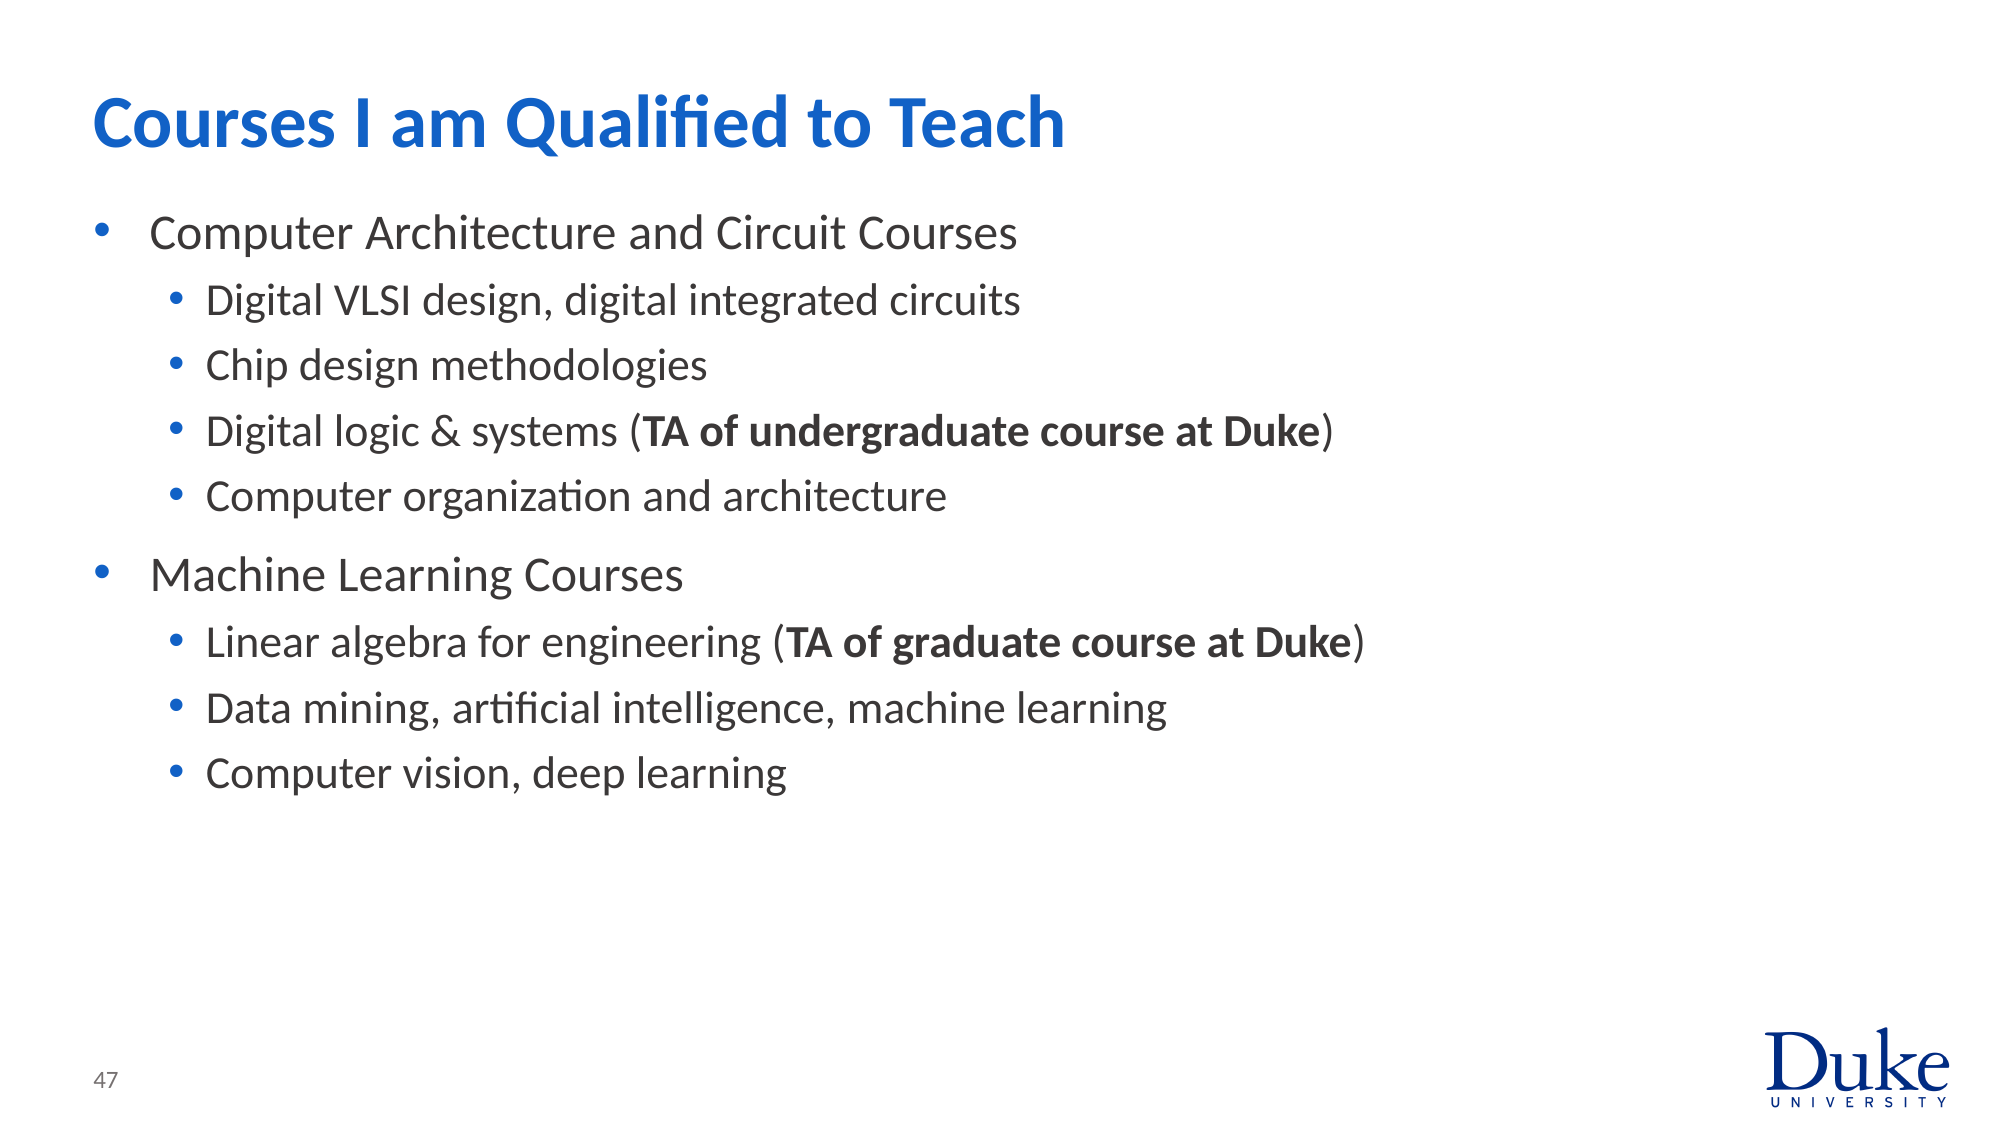

# Courses I am Qualified to Teach
Computer Architecture and Circuit Courses
Digital VLSI design, digital integrated circuits
Chip design methodologies
Digital logic & systems (TA of undergraduate course at Duke)
Computer organization and architecture
Machine Learning Courses
Linear algebra for engineering (TA of graduate course at Duke)
Data mining, artificial intelligence, machine learning
Computer vision, deep learning
47